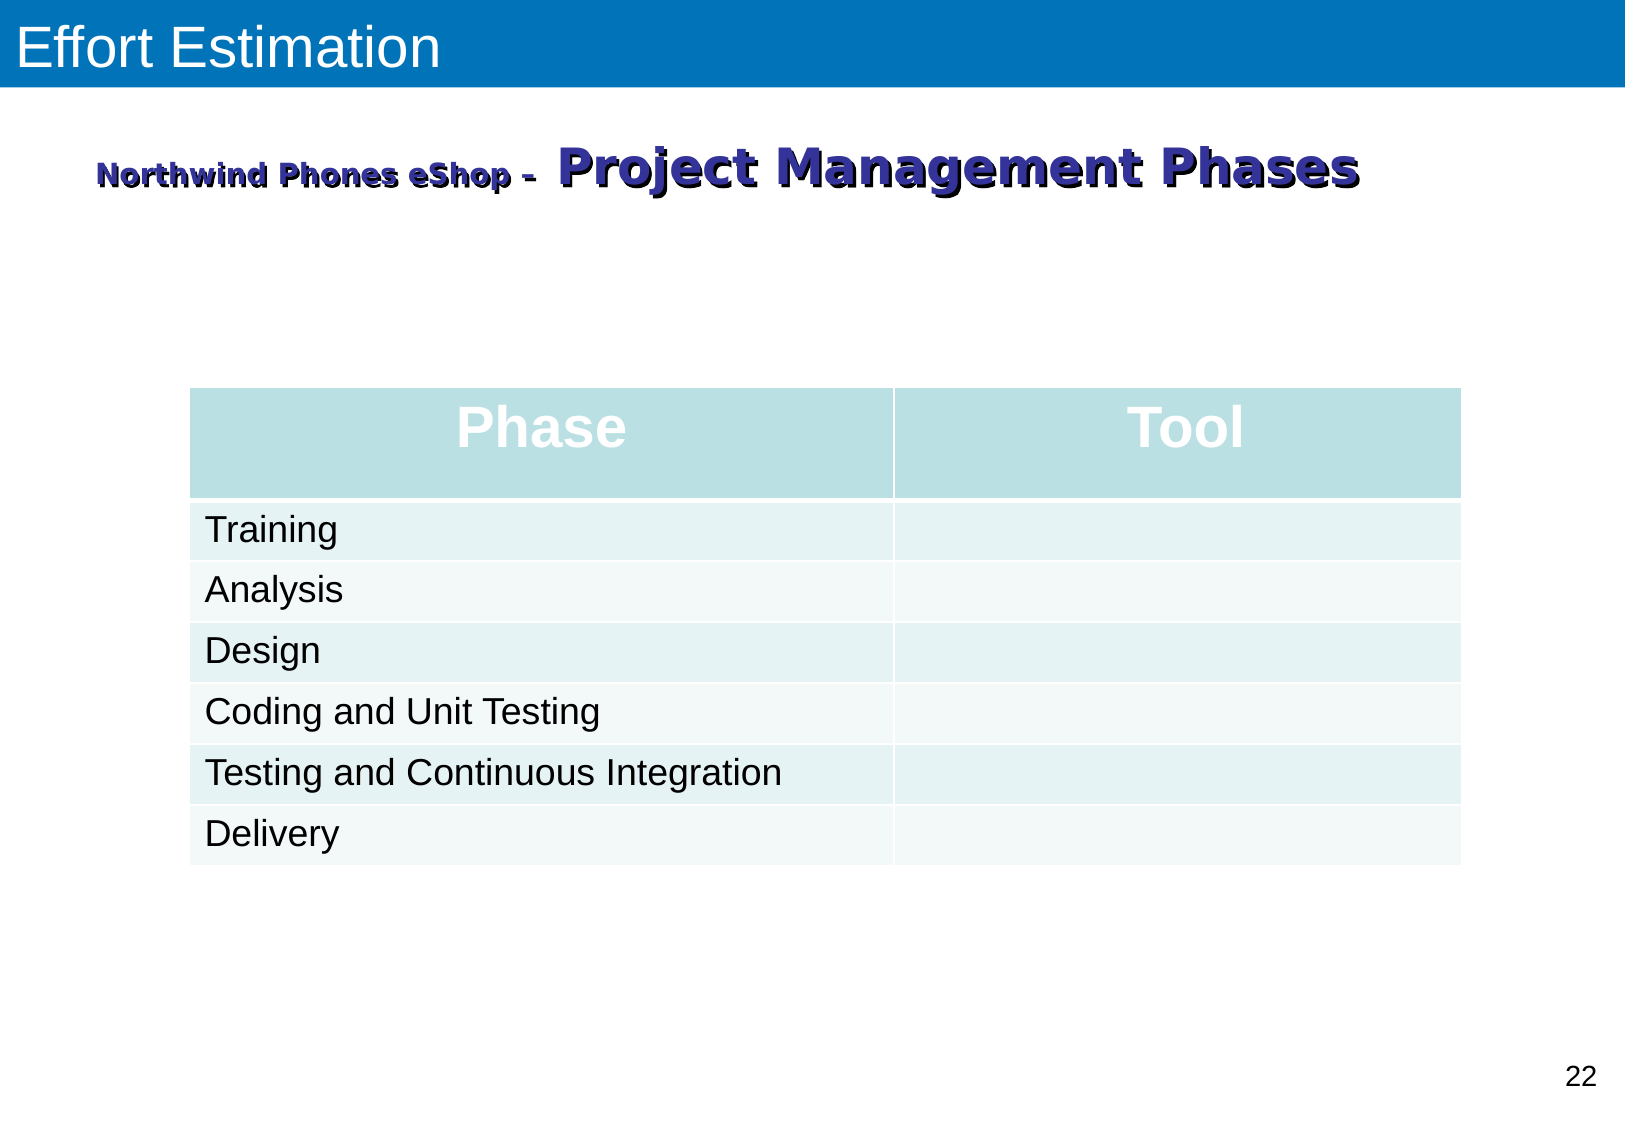

Effort Estimation

Northwind Phones eShop –  Project Management Phases
| Phase | Tool |
| --- | --- |
| Training |  |
| Analysis |  |
| Design |  |
| Coding and Unit Testing |  |
| Testing and Continuous Integration |  |
| Delivery |  |
22